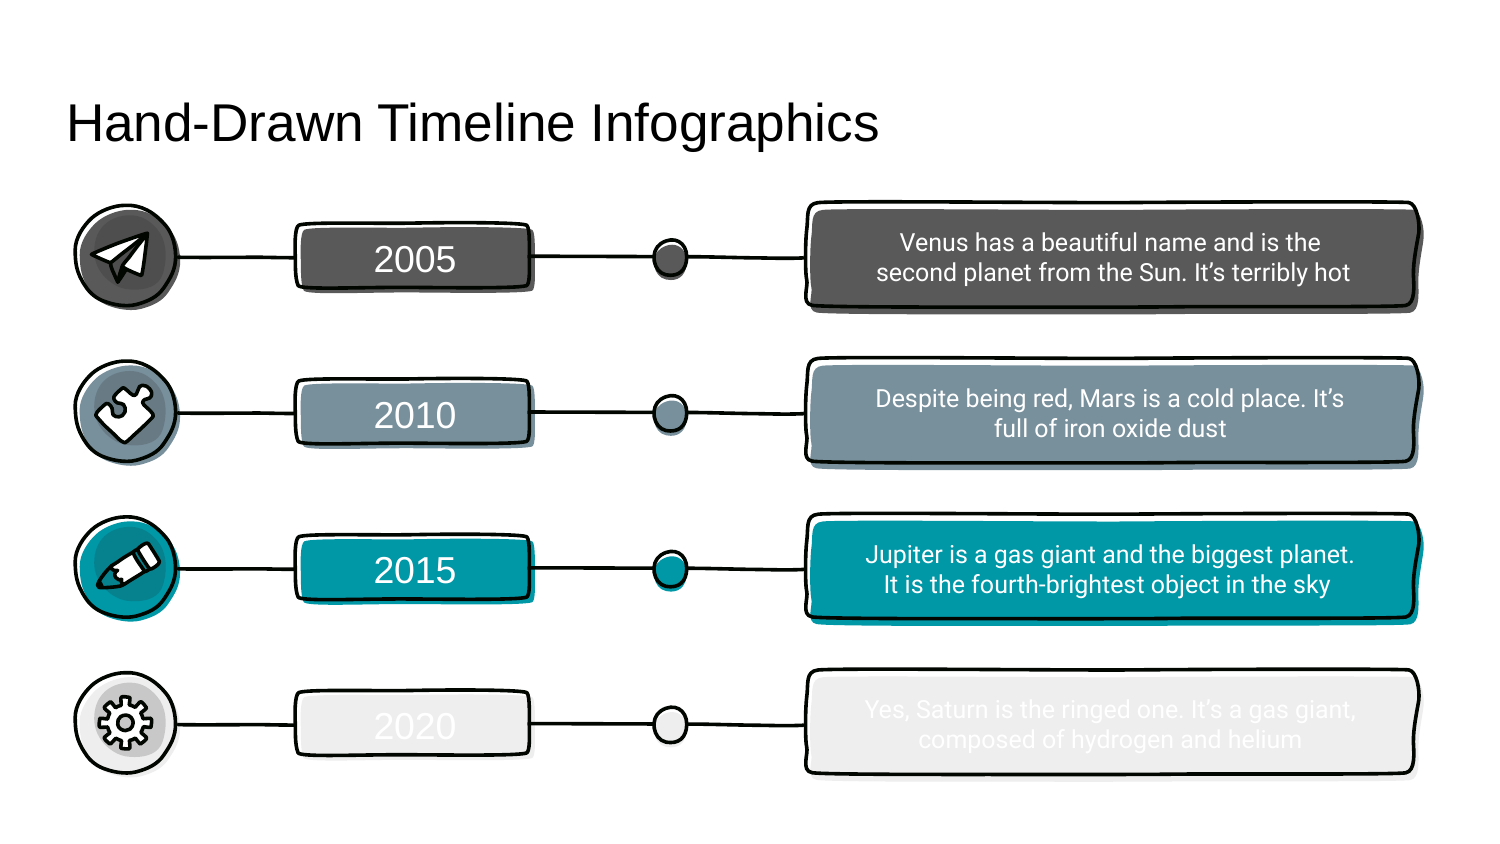

# Hand-Drawn Timeline Infographics

Venus has a beautiful name and is the
 second planet from the Sun. It’s terribly hot

2005

Despite being red, Mars is a cold place. It’s full of iron oxide dust

2010

Jupiter is a gas giant and the biggest planet. It is the fourth-brightest object in the sky

2015

Yes, Saturn is the ringed one. It’s a gas giant, composed of hydrogen and helium

2020